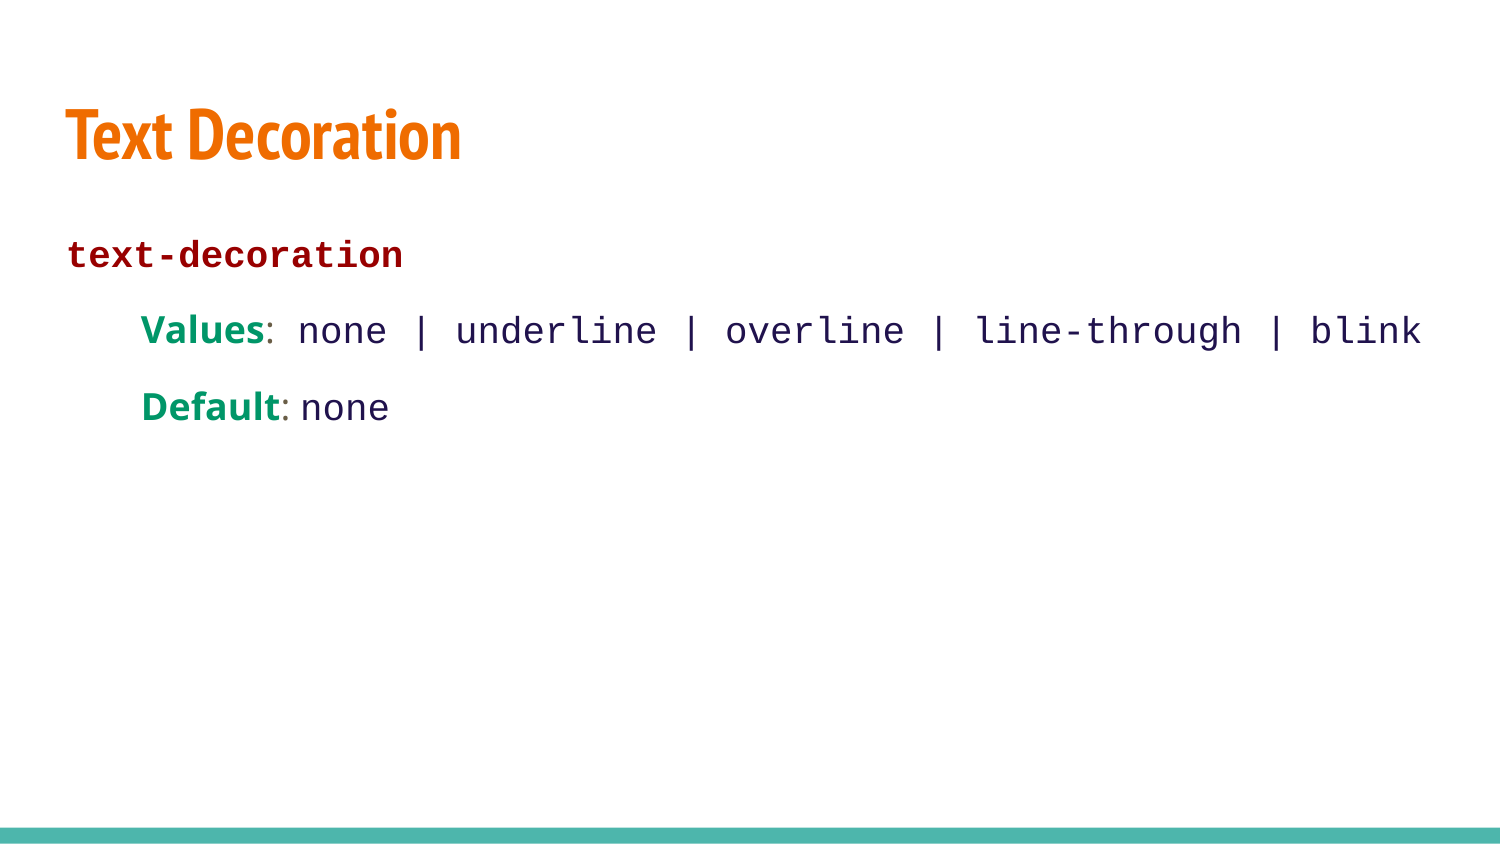

Text Decoration
text-decoration
Values: none | underline | overline | line-through | blink
Default: none